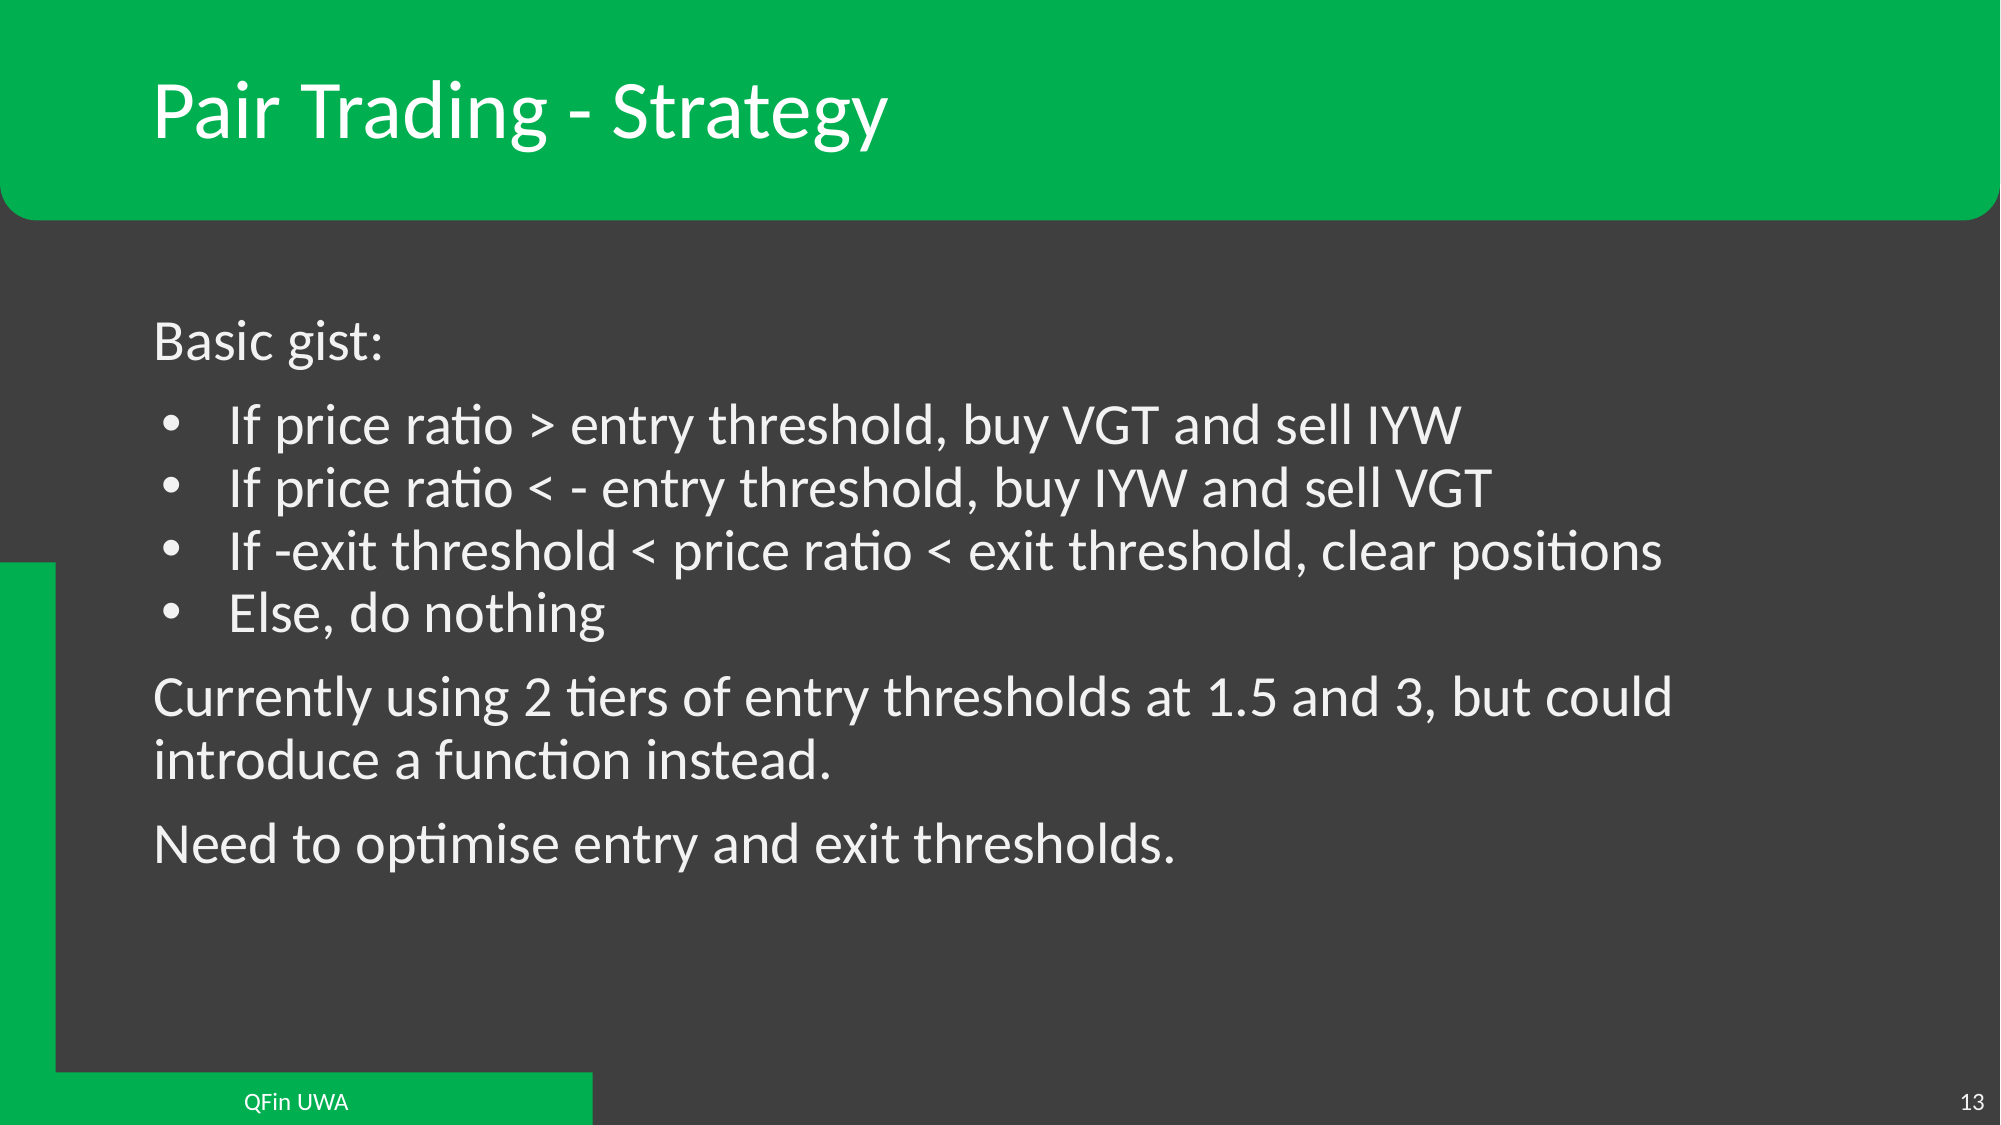

# Pair Trading - Strategy
Basic gist:
If price ratio > entry threshold, buy VGT and sell IYW
If price ratio < - entry threshold, buy IYW and sell VGT
If -exit threshold < price ratio < exit threshold, clear positions
Else, do nothing
Currently using 2 tiers of entry thresholds at 1.5 and 3, but could introduce a function instead.
Need to optimise entry and exit thresholds.